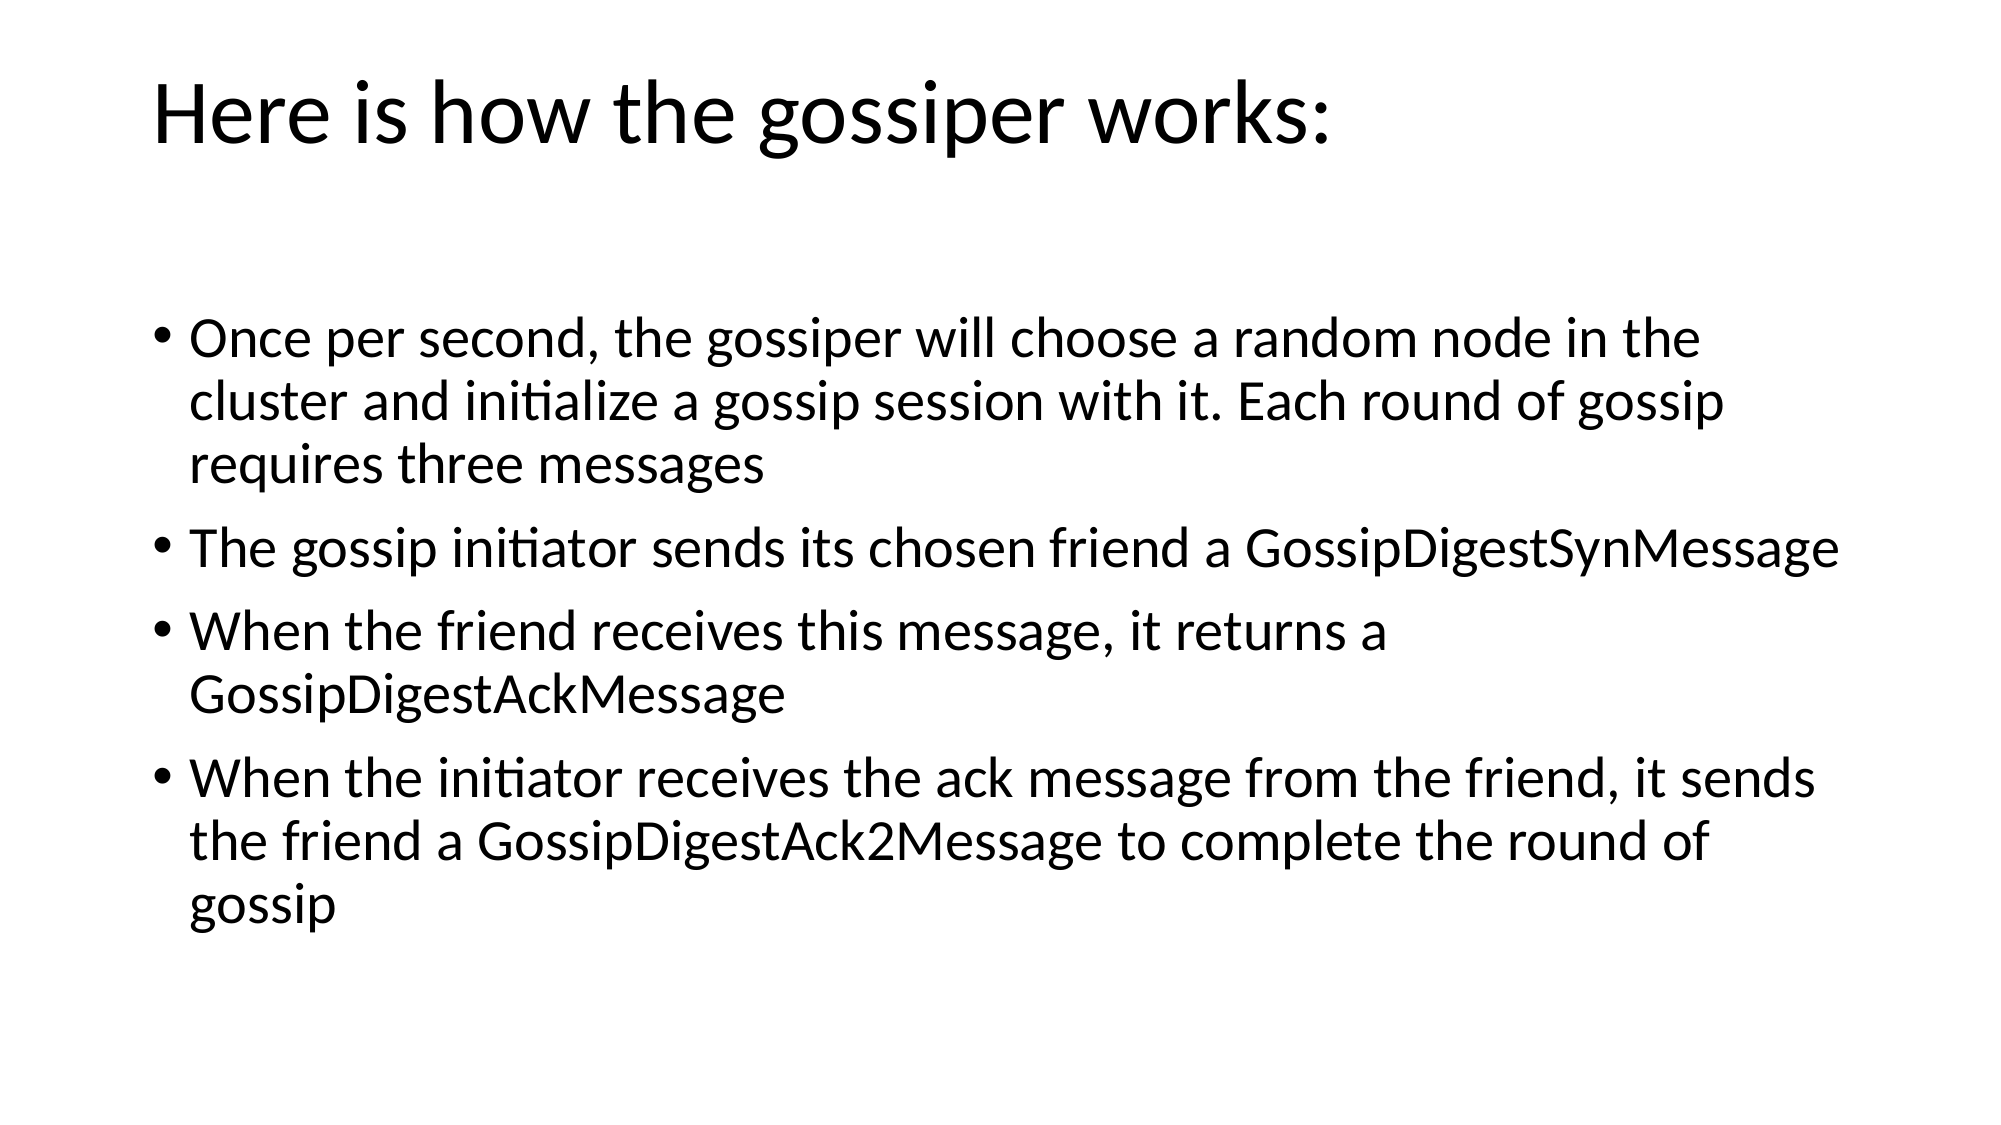

# Here is how the gossiper works:
Once per second, the gossiper will choose a random node in the cluster and initialize a gossip session with it. Each round of gossip requires three messages
The gossip initiator sends its chosen friend a GossipDigestSynMessage
When the friend receives this message, it returns a GossipDigestAckMessage
When the initiator receives the ack message from the friend, it sends the friend a GossipDigestAck2Message to complete the round of gossip